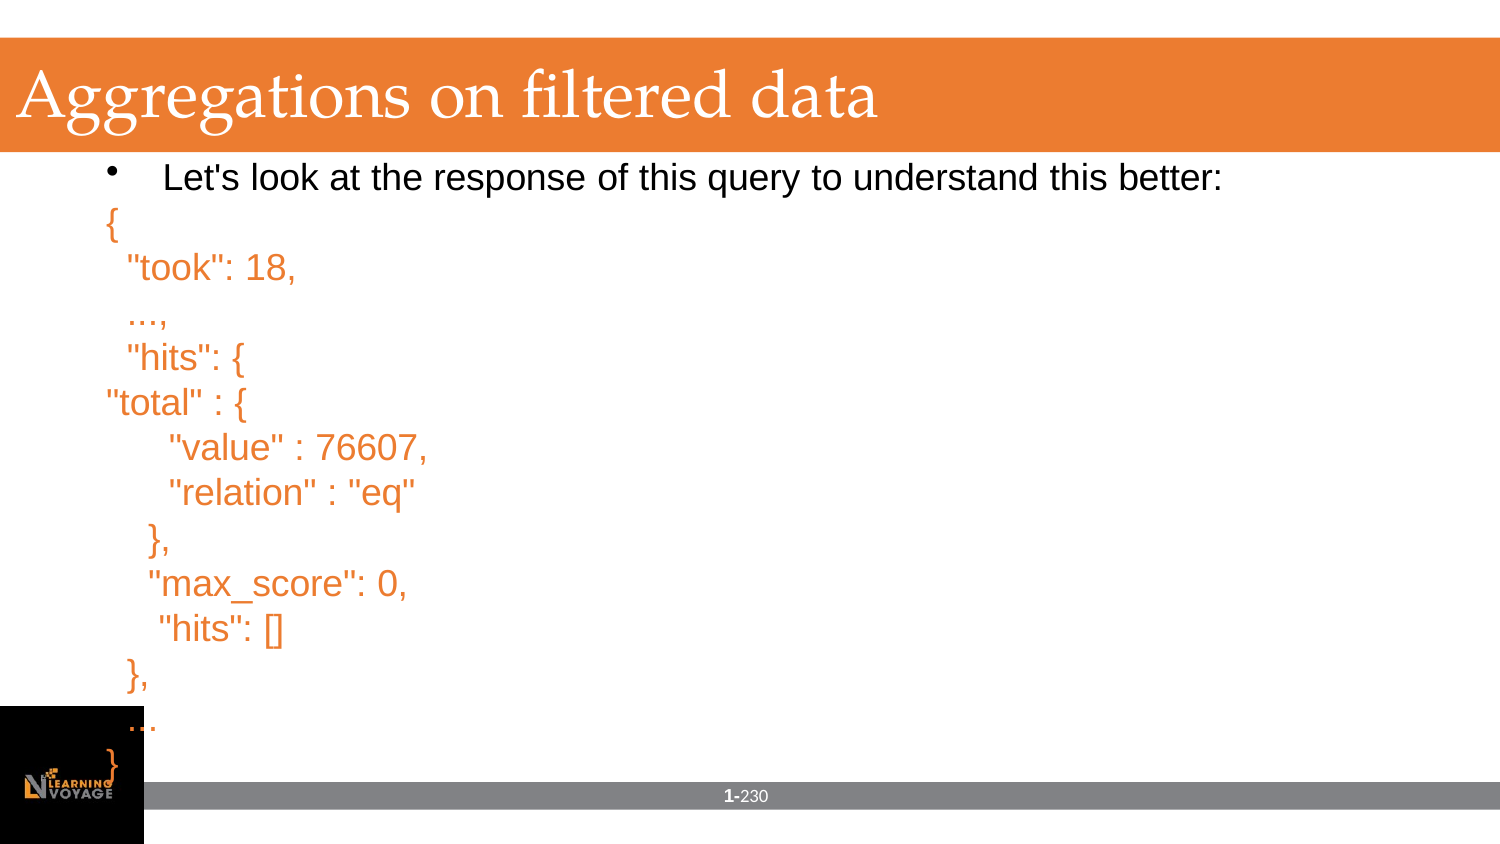

# Aggregations on filtered data
Let's look at the response of this query to understand this better:
{
"took": 18,
...,
"hits": {
"total" : {
"value" : 76607,
"relation" : "eq"
},
"max_score": 0,  "hits": []
},
...
}
1-230